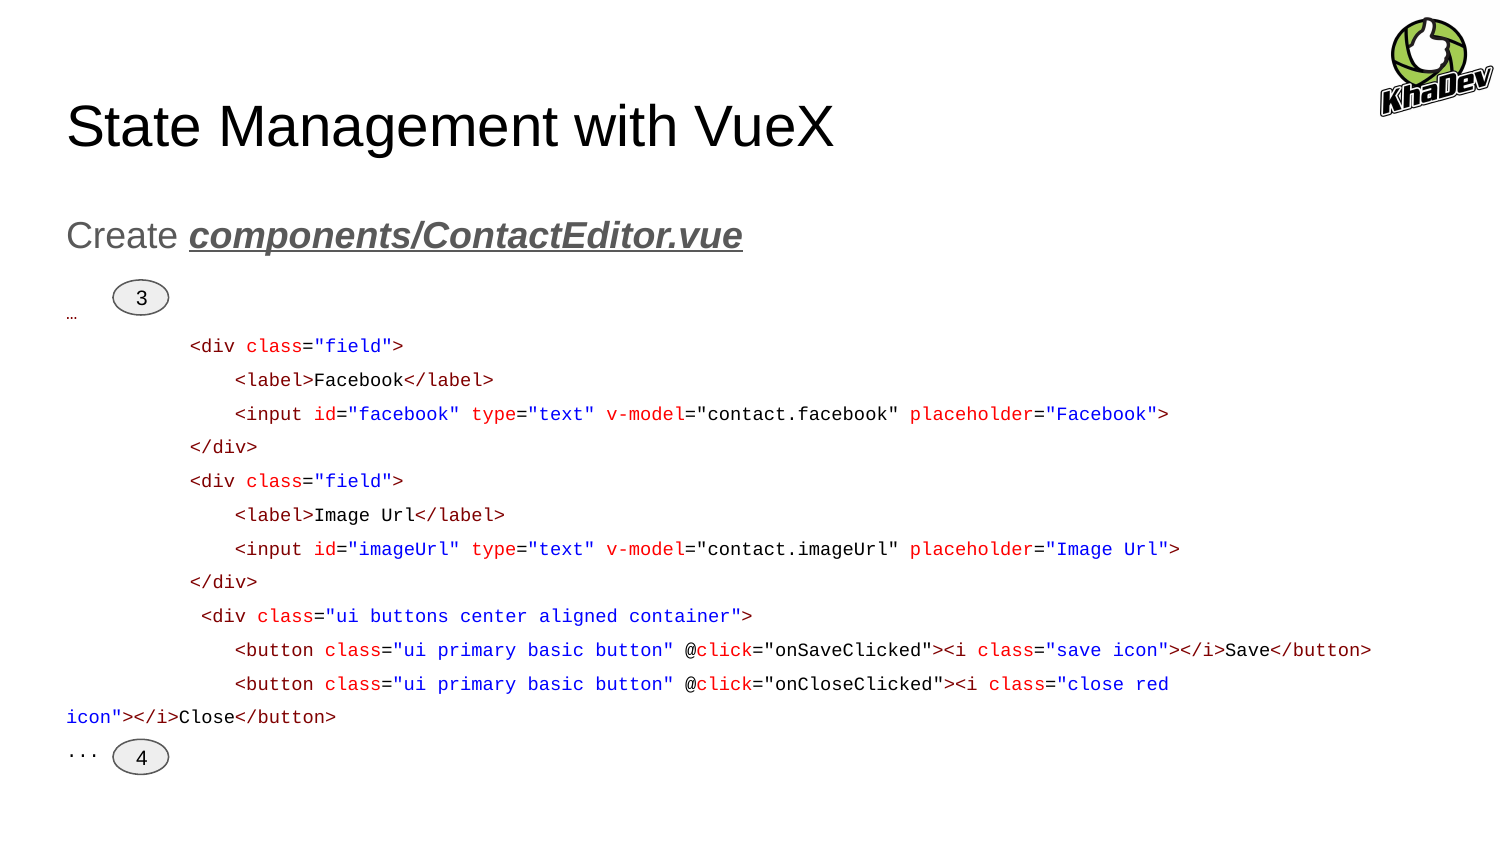

# State Management with VueX
Create components/ContactEditor.vue
…
           <div class="field">
               <label>Facebook</label>
               <input id="facebook" type="text" v-model="contact.facebook" placeholder="Facebook">
           </div>
           <div class="field">
               <label>Image Url</label>
               <input id="imageUrl" type="text" v-model="contact.imageUrl" placeholder="Image Url">
           </div>
            <div class="ui buttons center aligned container">
               <button class="ui primary basic button" @click="onSaveClicked"><i class="save icon"></i>Save</button>
               <button class="ui primary basic button" @click="onCloseClicked"><i class="close red icon"></i>Close</button>
...

3
4